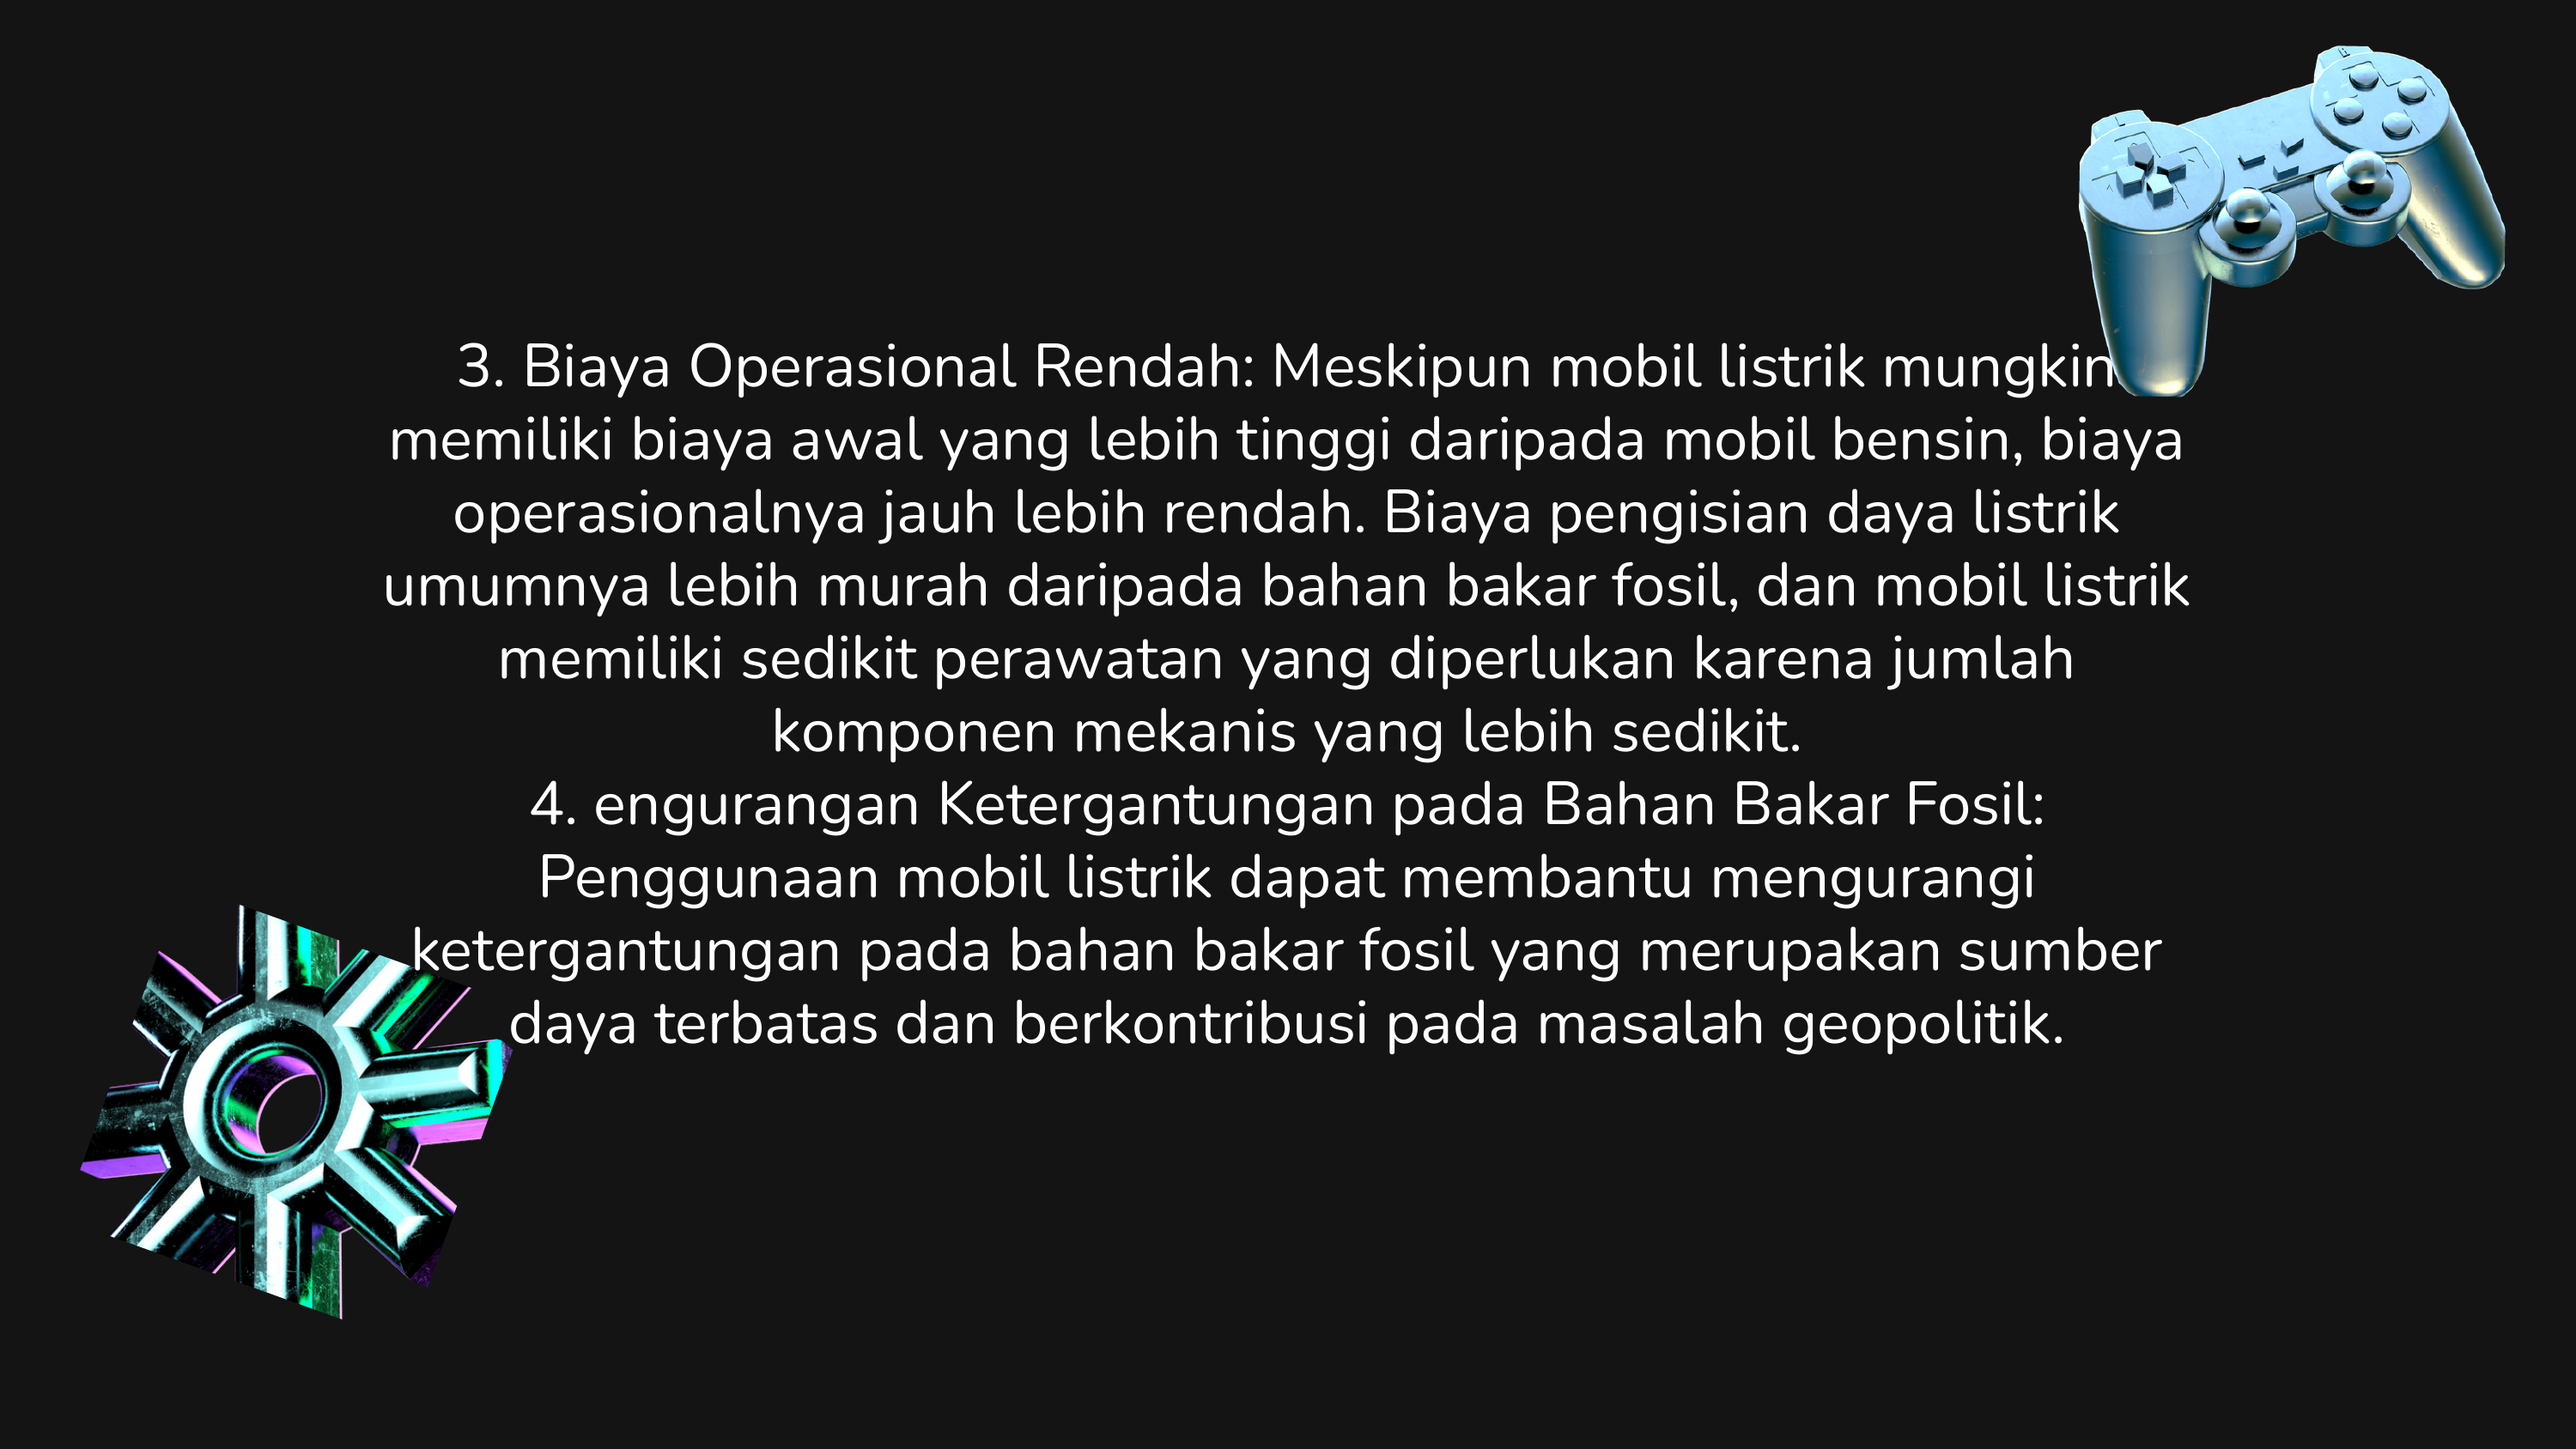

3. Biaya Operasional Rendah: Meskipun mobil listrik mungkin memiliki biaya awal yang lebih tinggi daripada mobil bensin, biaya operasionalnya jauh lebih rendah. Biaya pengisian daya listrik umumnya lebih murah daripada bahan bakar fosil, dan mobil listrik memiliki sedikit perawatan yang diperlukan karena jumlah komponen mekanis yang lebih sedikit.
4. engurangan Ketergantungan pada Bahan Bakar Fosil: Penggunaan mobil listrik dapat membantu mengurangi ketergantungan pada bahan bakar fosil yang merupakan sumber daya terbatas dan berkontribusi pada masalah geopolitik.